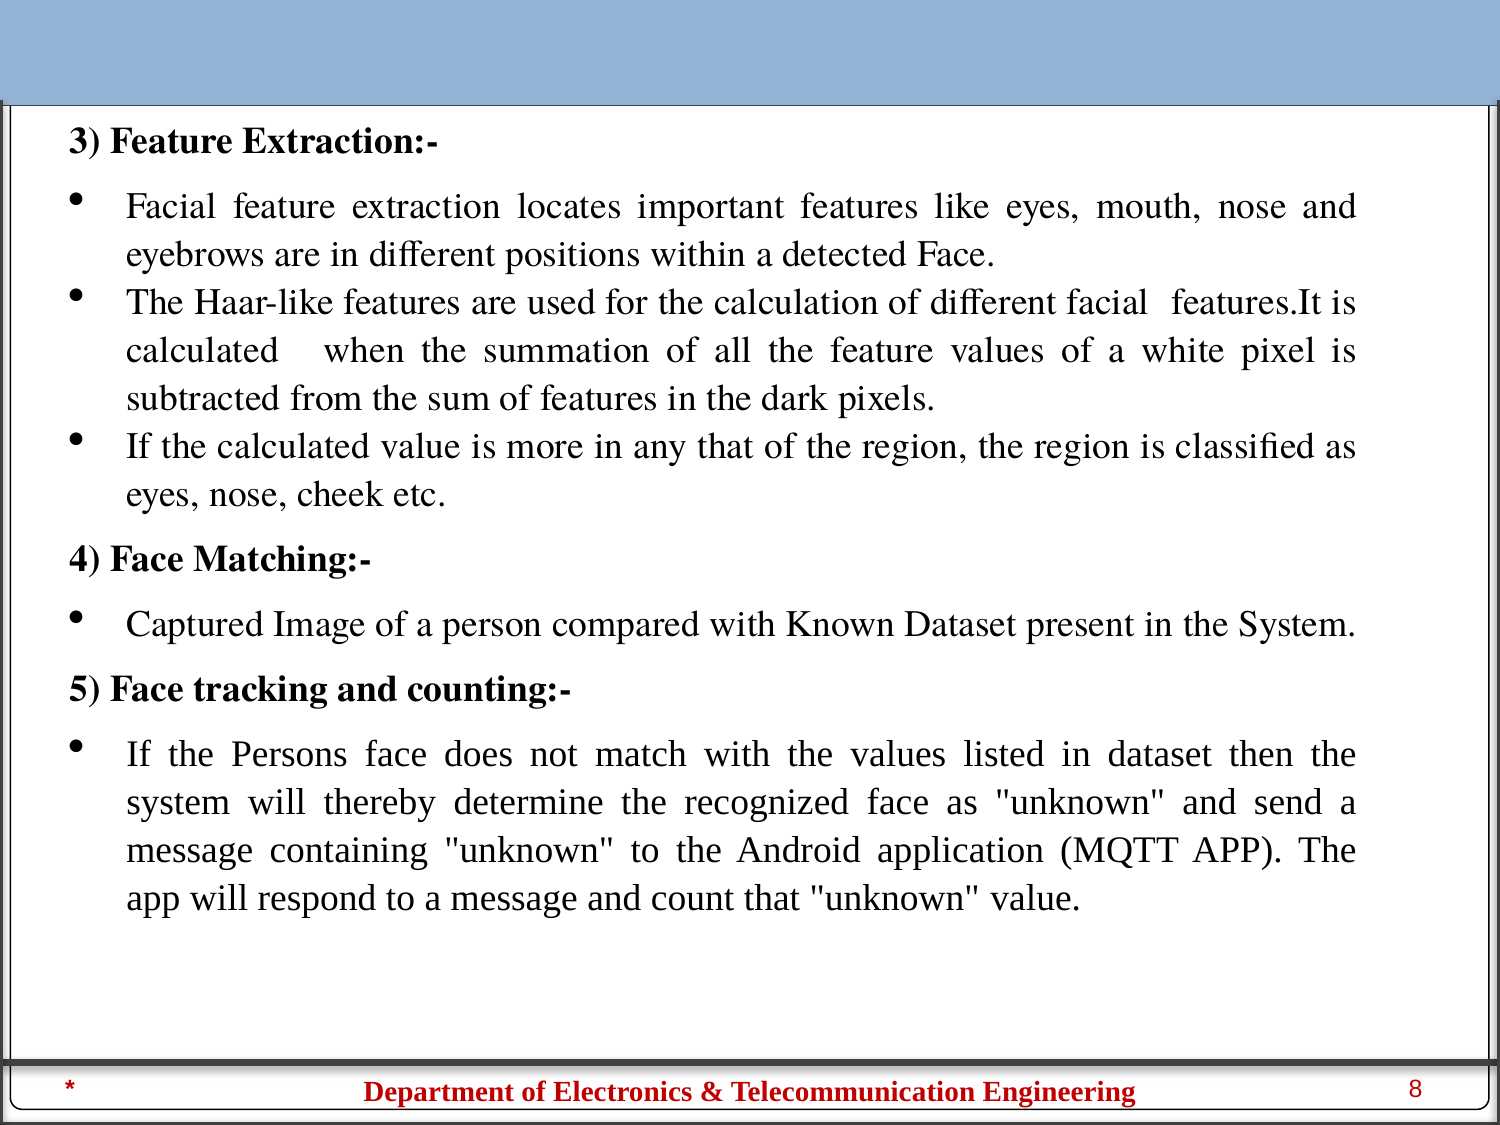

3) Feature Extraction:-
Facial feature extraction locates important features like eyes, mouth, nose and eyebrows are in different positions within a detected Face.
The Haar-like features are used for the calculation of different facial  features.It is calculated   when the summation of all the feature values of a white pixel is subtracted from the sum of features in the dark pixels.
If the calculated value is more in any that of the region, the region is classified as eyes, nose, cheek etc.
4) Face Matching:-
Captured Image of a person compared with Known Dataset present in the System.
5) Face tracking and counting:-
If the Persons face does not match with the values listed in dataset then the system will thereby determine the recognized face as "unknown" and send a message containing "unknown" to the Android application (MQTT APP). The app will respond to a message and count that "unknown" value.